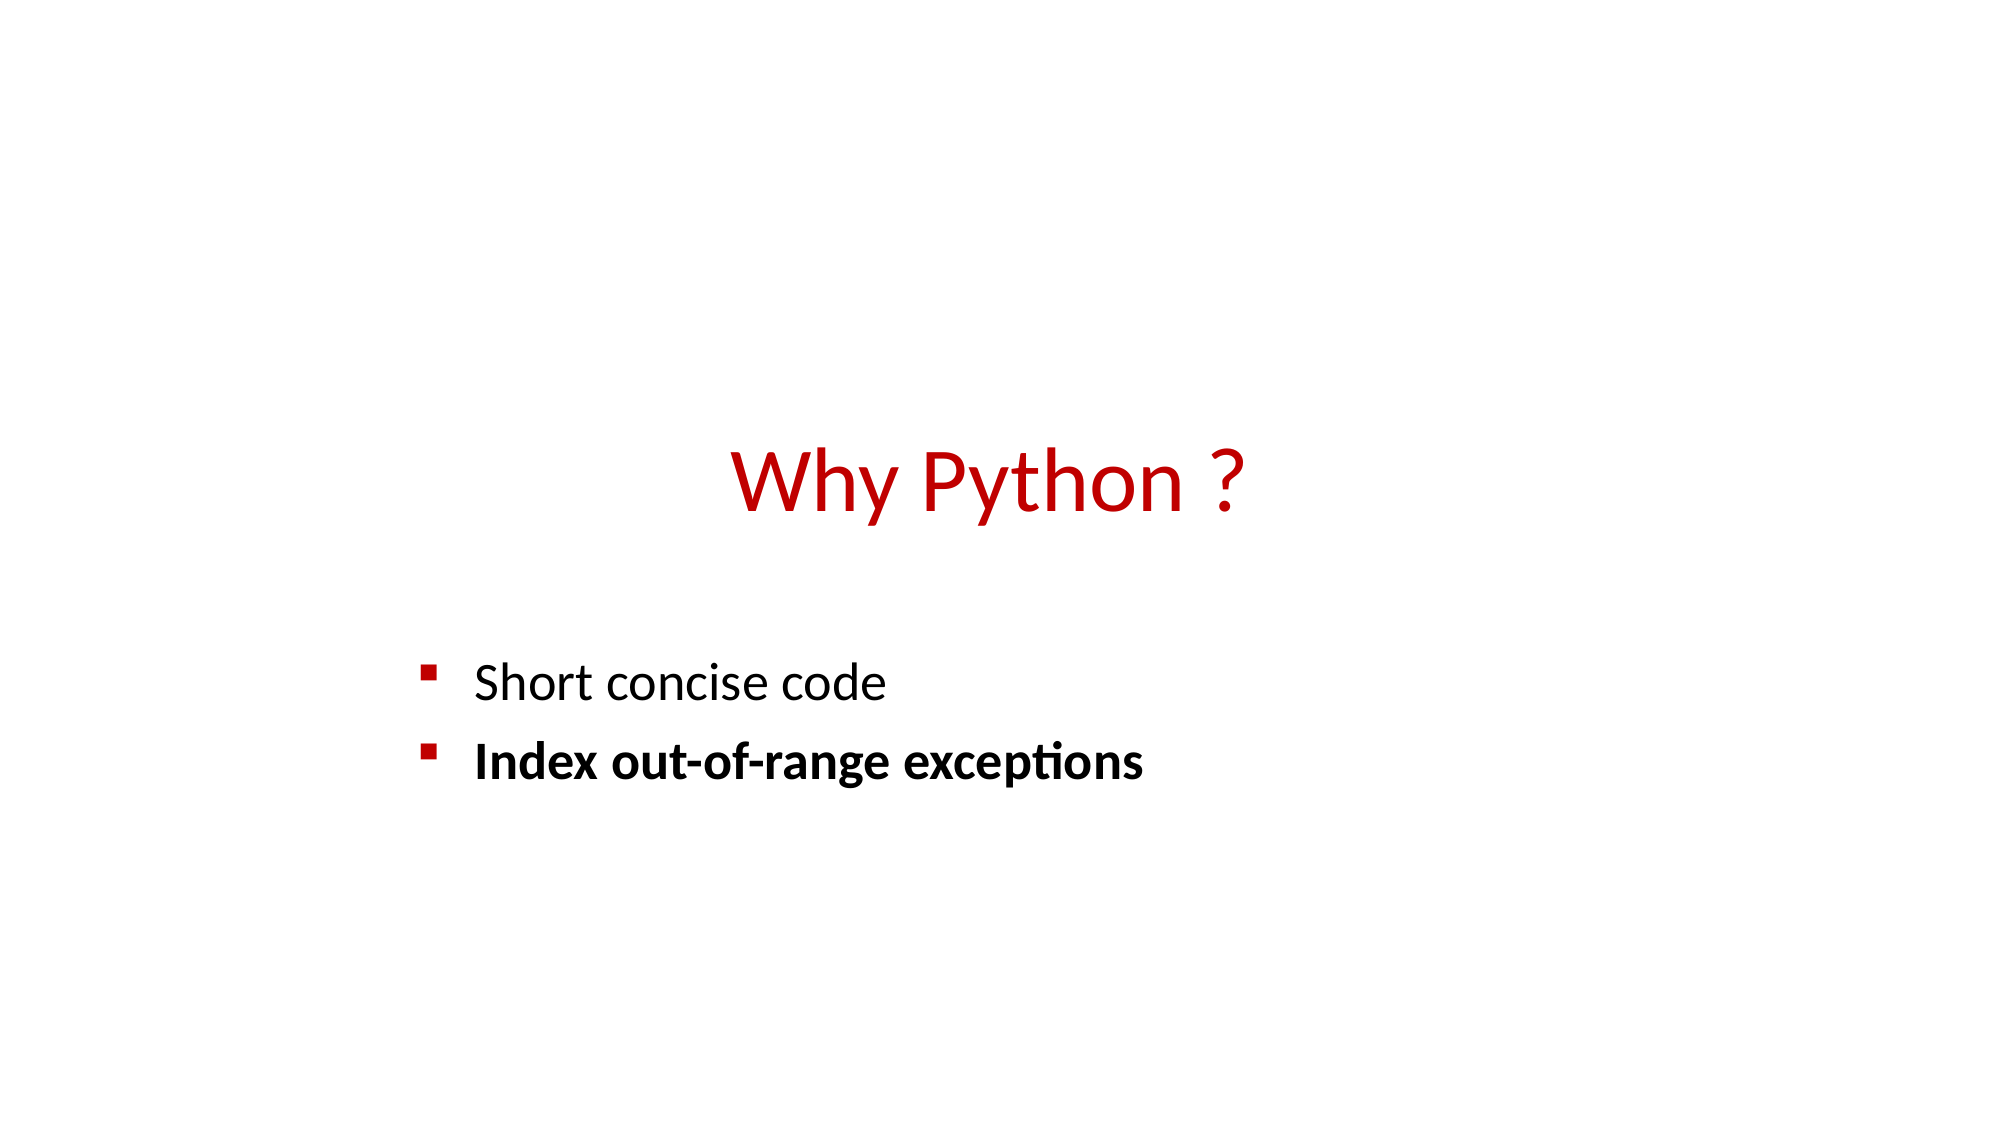

# Why Python ?
Short concise code
Index out-of-range exceptions